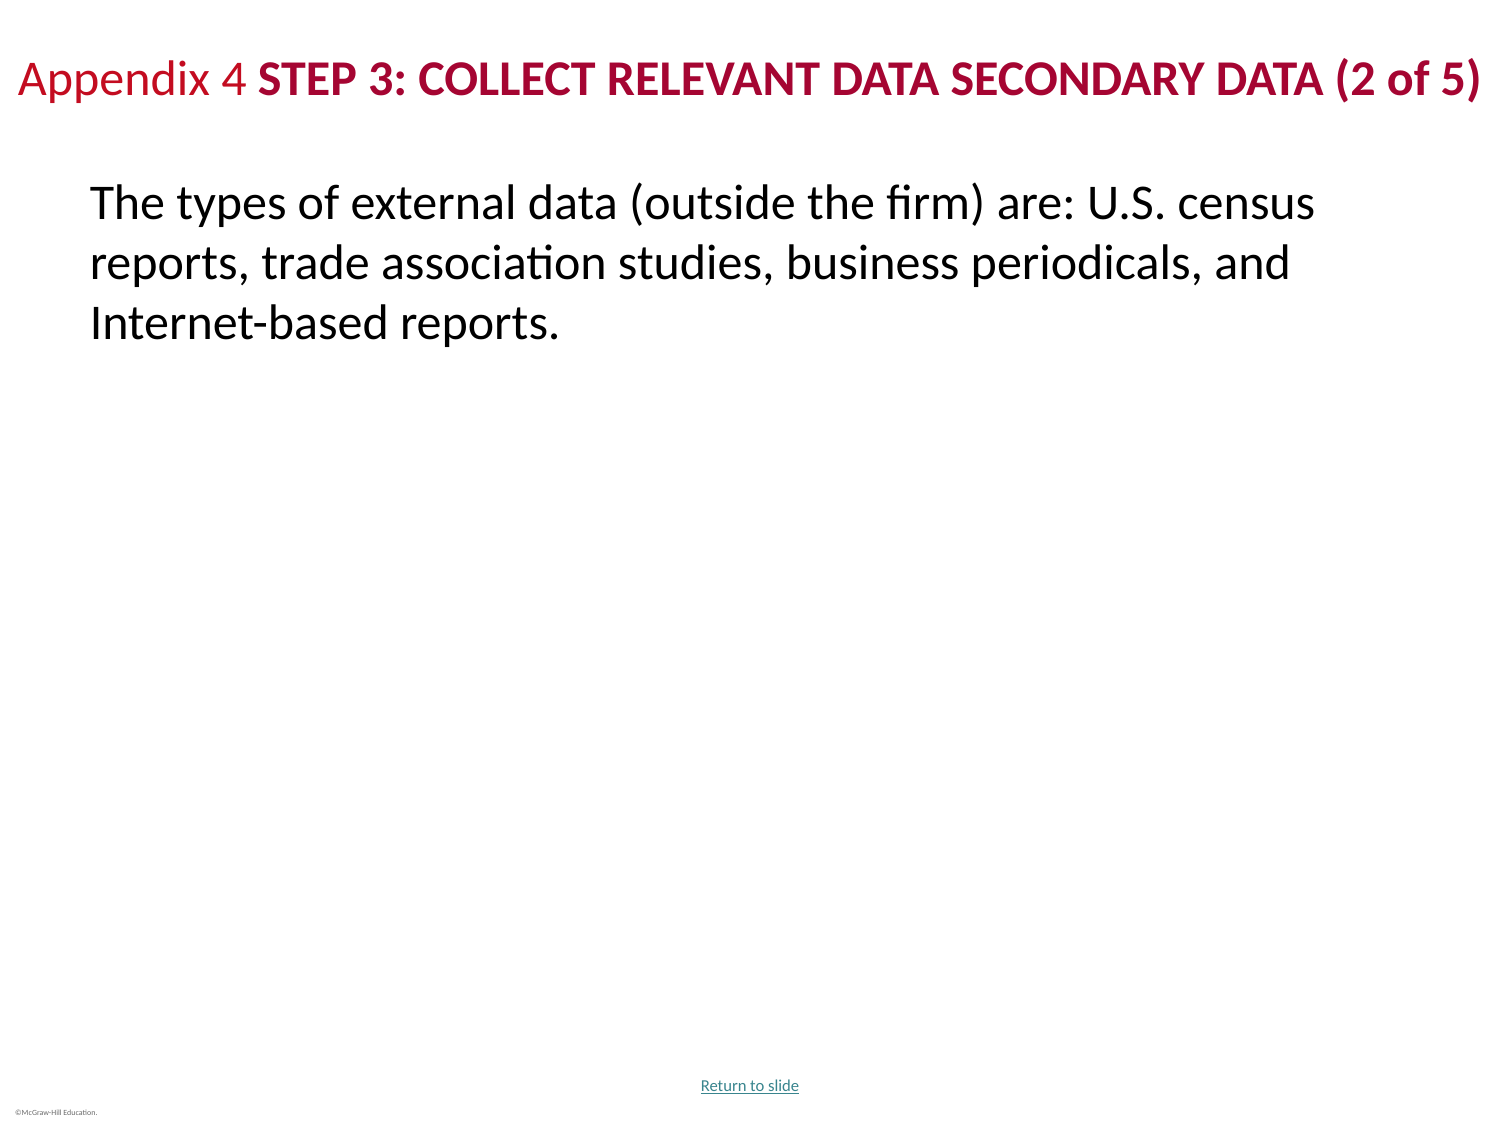

# Appendix 4 STEP 3: COLLECT RELEVANT DATA SECONDARY DATA (2 of 5)
The types of external data (outside the firm) are: U.S. census reports, trade association studies, business periodicals, and Internet-based reports.
Return to slide